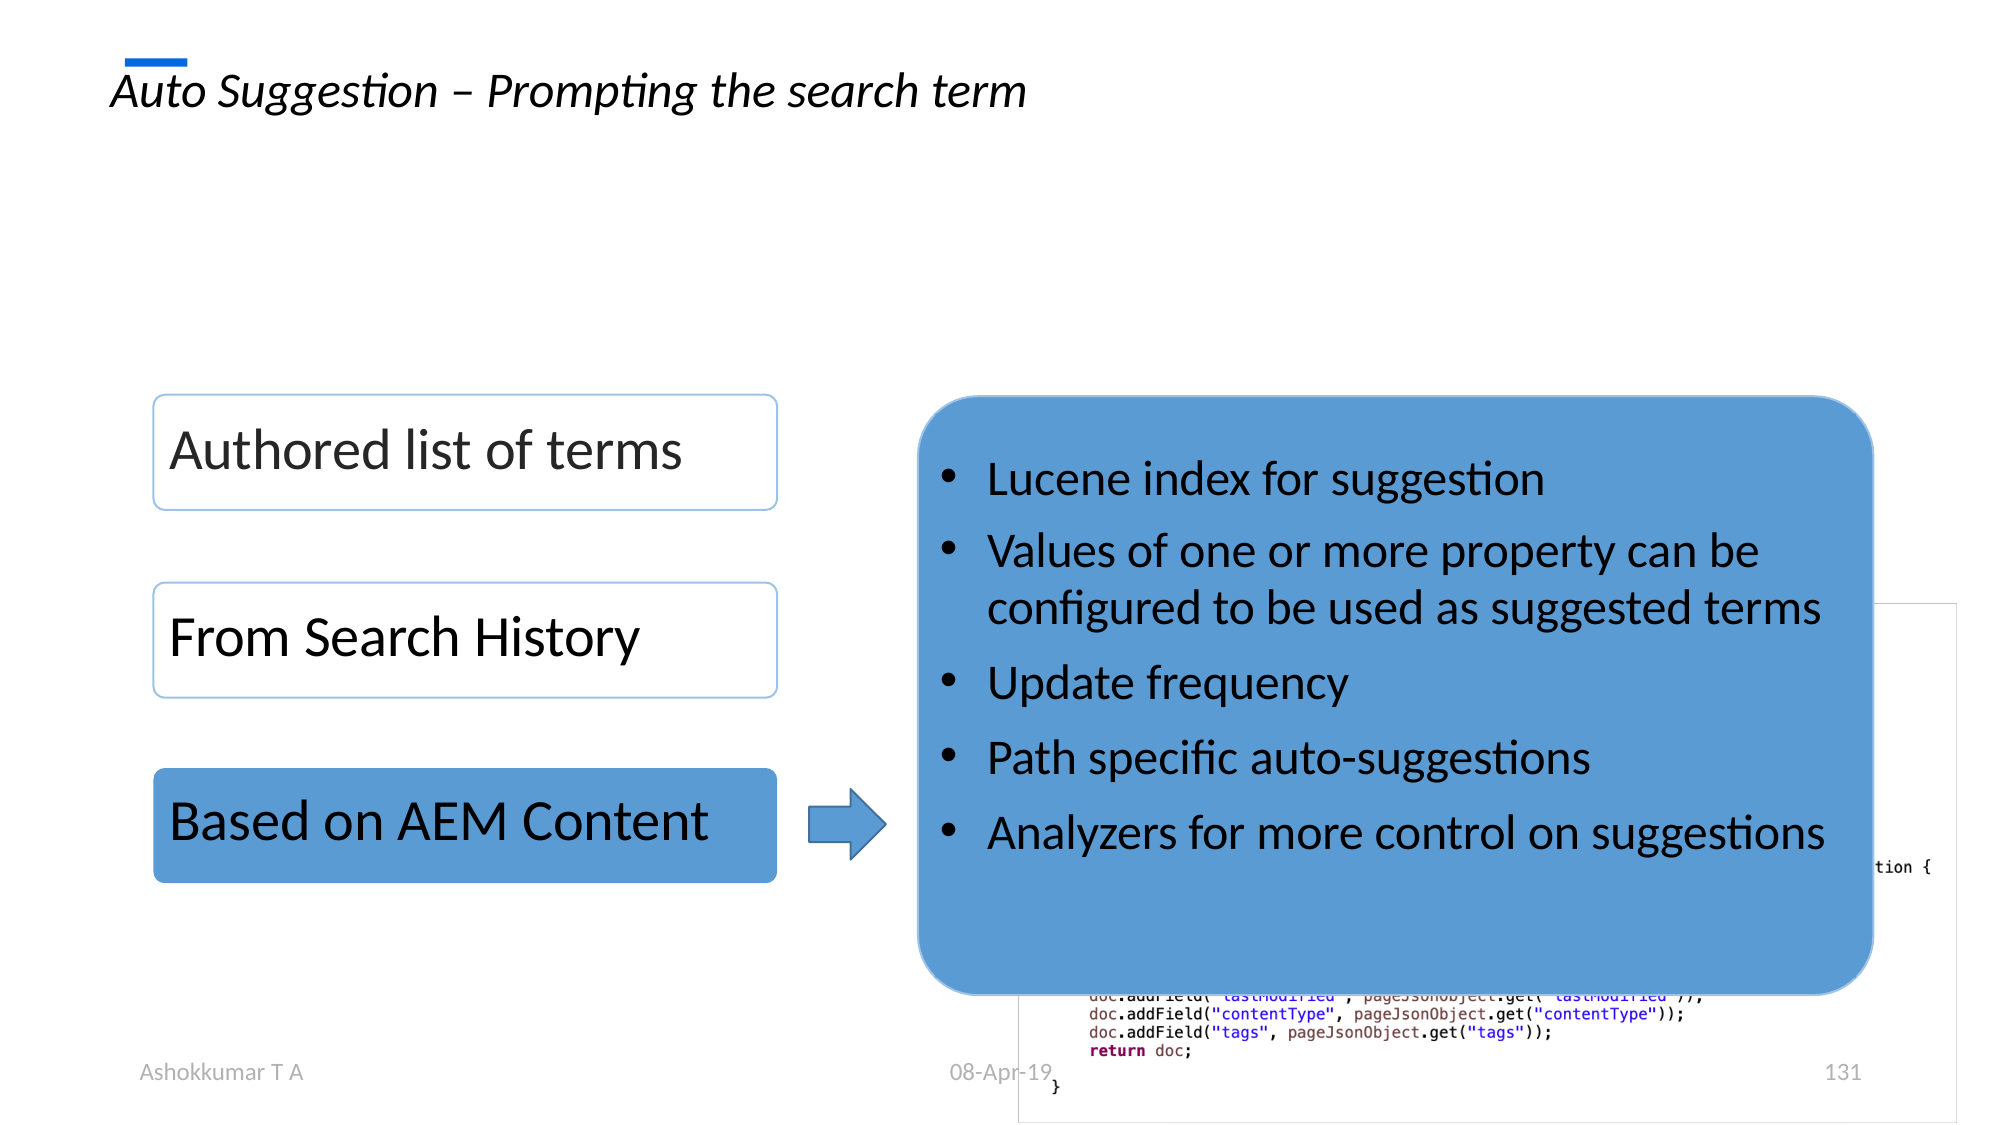

Auto Suggestion – Prompting the search term

# Authored list of terms
Lucene index for suggestion
Values of one or more property can be
configured to be used as suggested terms
Update frequency
Path specific auto-suggestions
Analyzers for more control on suggestions

From Search History

Based on AEM Content

Ashokkumar T A
08-Apr-19
131